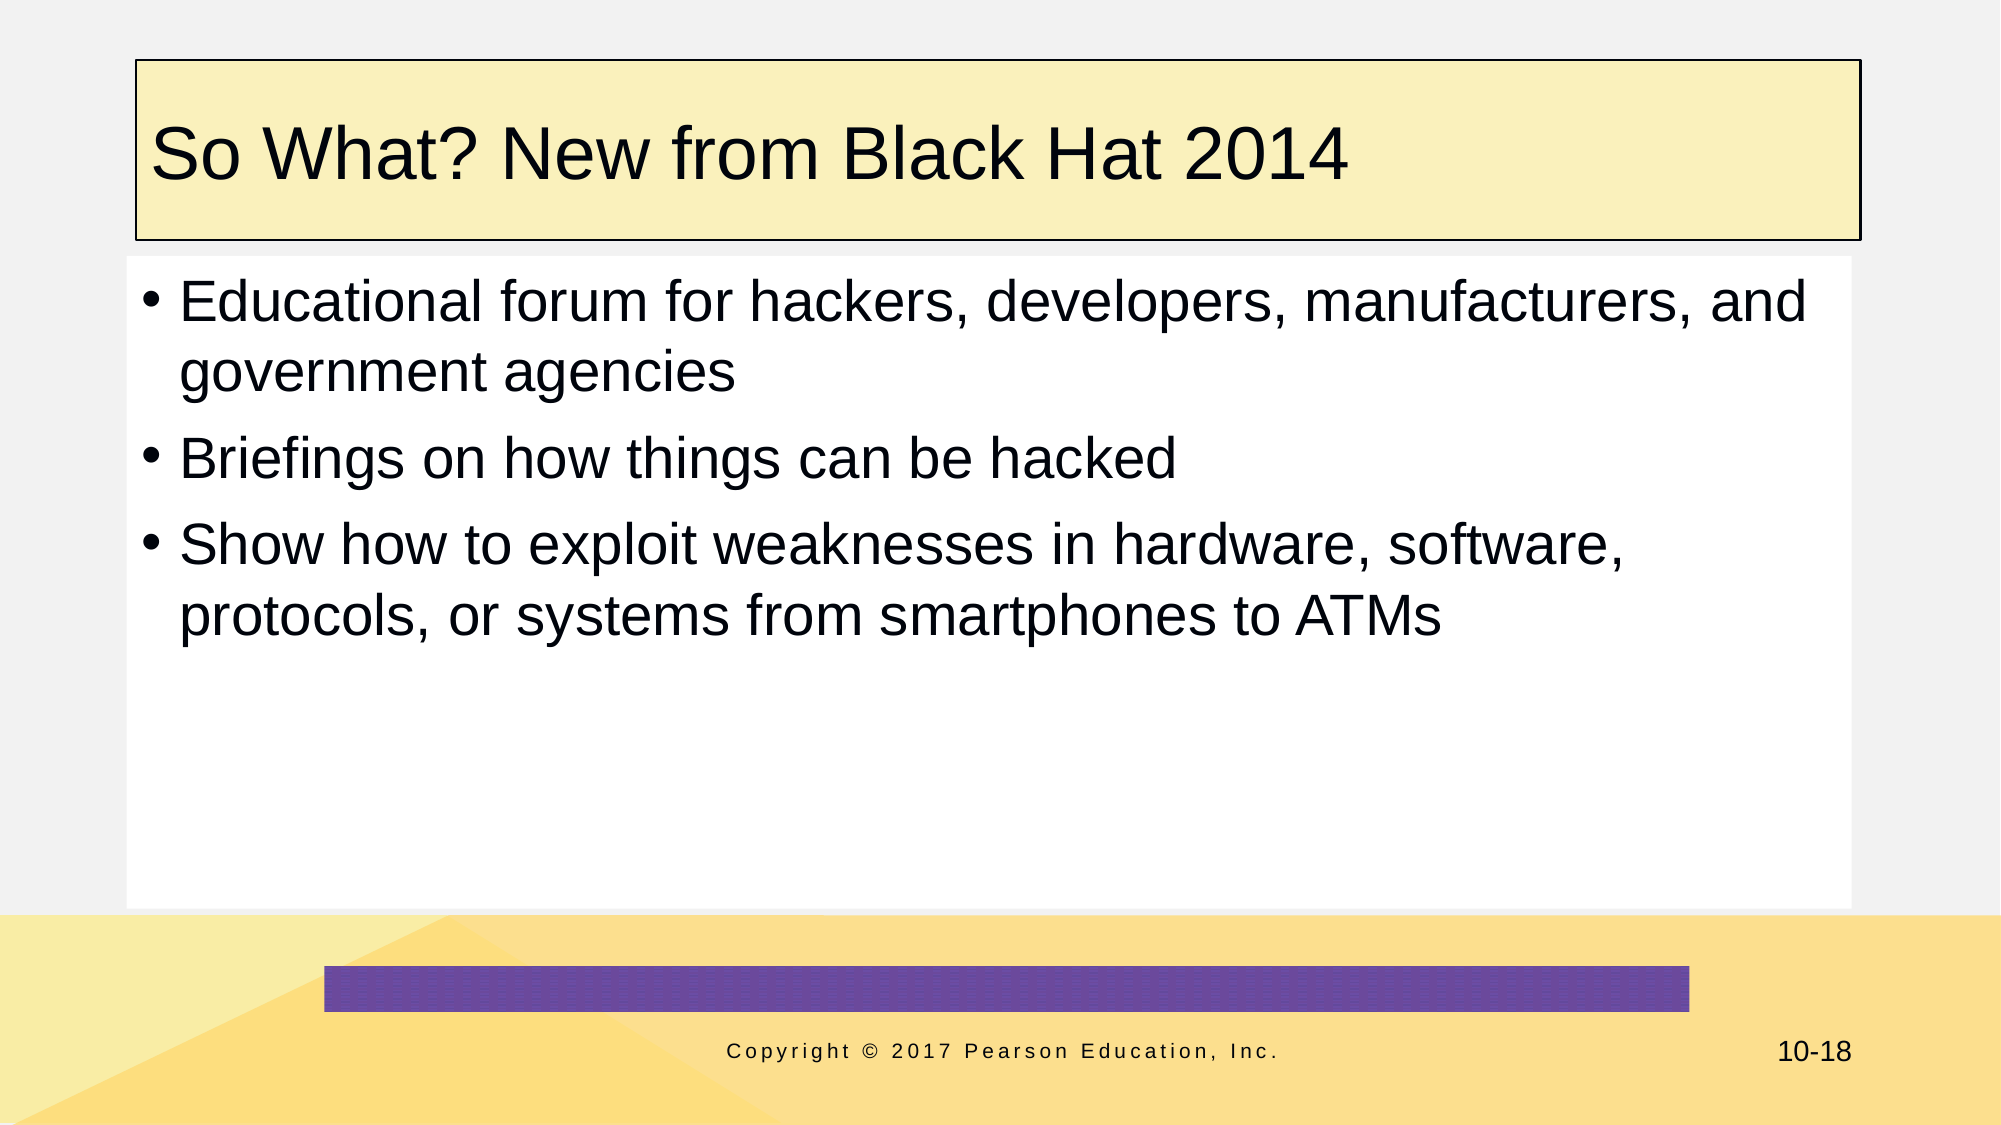

# So What? New from Black Hat 2014
Educational forum for hackers, developers, manufacturers, and government agencies
Briefings on how things can be hacked
Show how to exploit weaknesses in hardware, software, protocols, or systems from smartphones to ATMs
Copyright © 2017 Pearson Education, Inc.